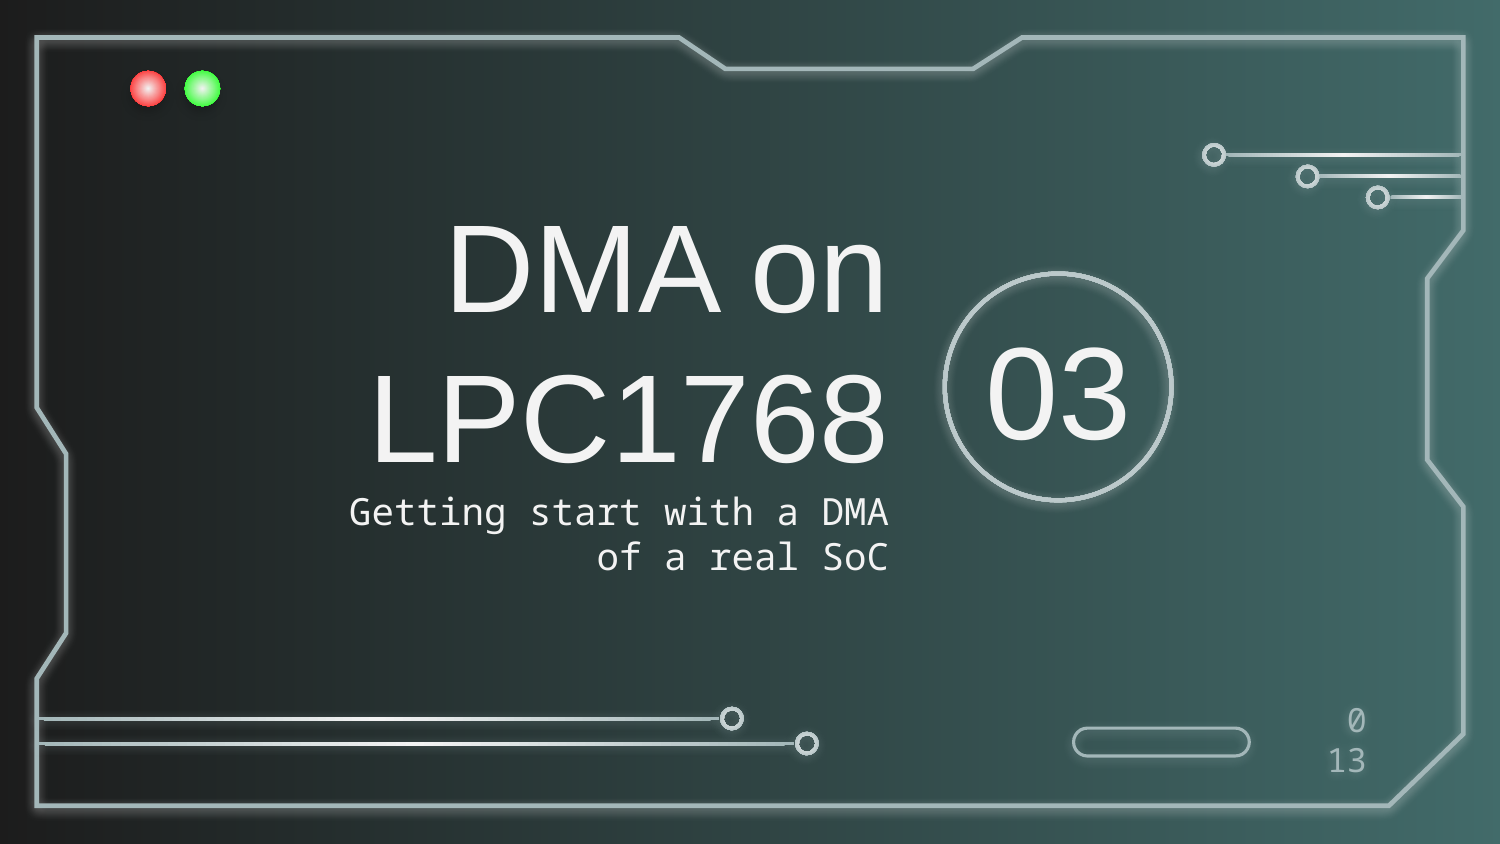

# DMA on LPC1768

03
Getting start with a DMA of a real SoC

013